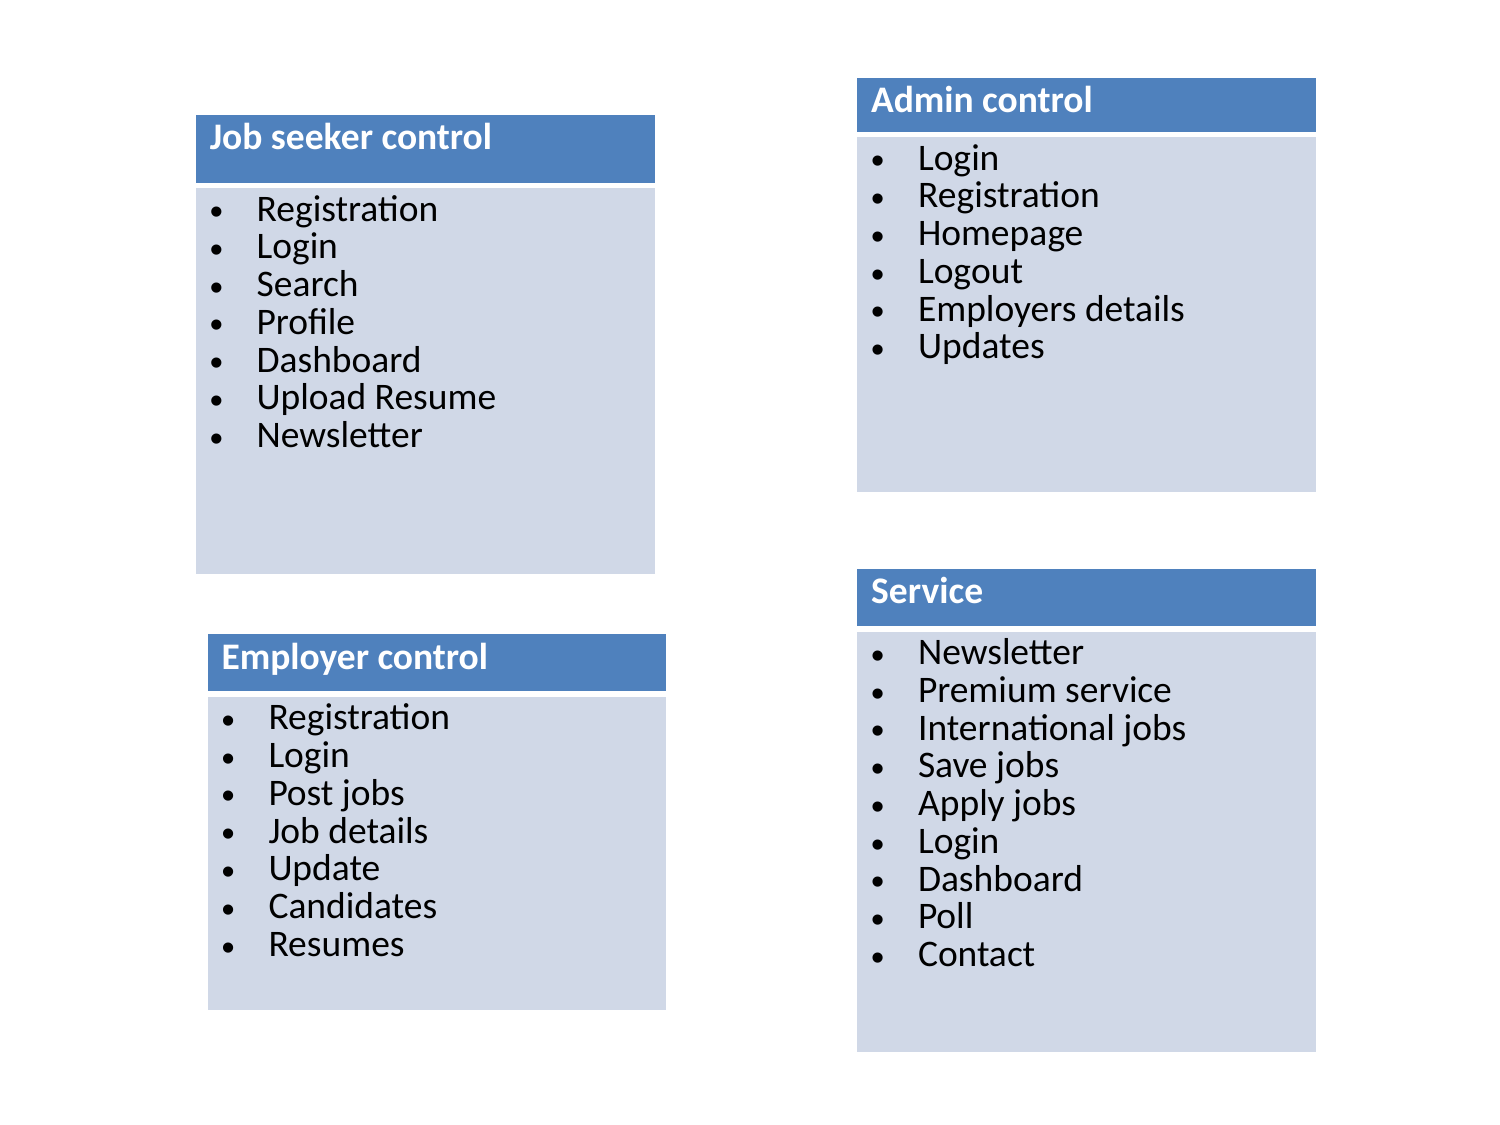

| Admin control |
| --- |
| Login Registration Homepage Logout Employers details Updates |
| Job seeker control |
| --- |
| Registration Login Search Profile Dashboard Upload Resume Newsletter |
| Service |
| --- |
| Newsletter Premium service International jobs Save jobs Apply jobs Login Dashboard Poll Contact |
| Employer control |
| --- |
| Registration Login Post jobs Job details Update Candidates Resumes |